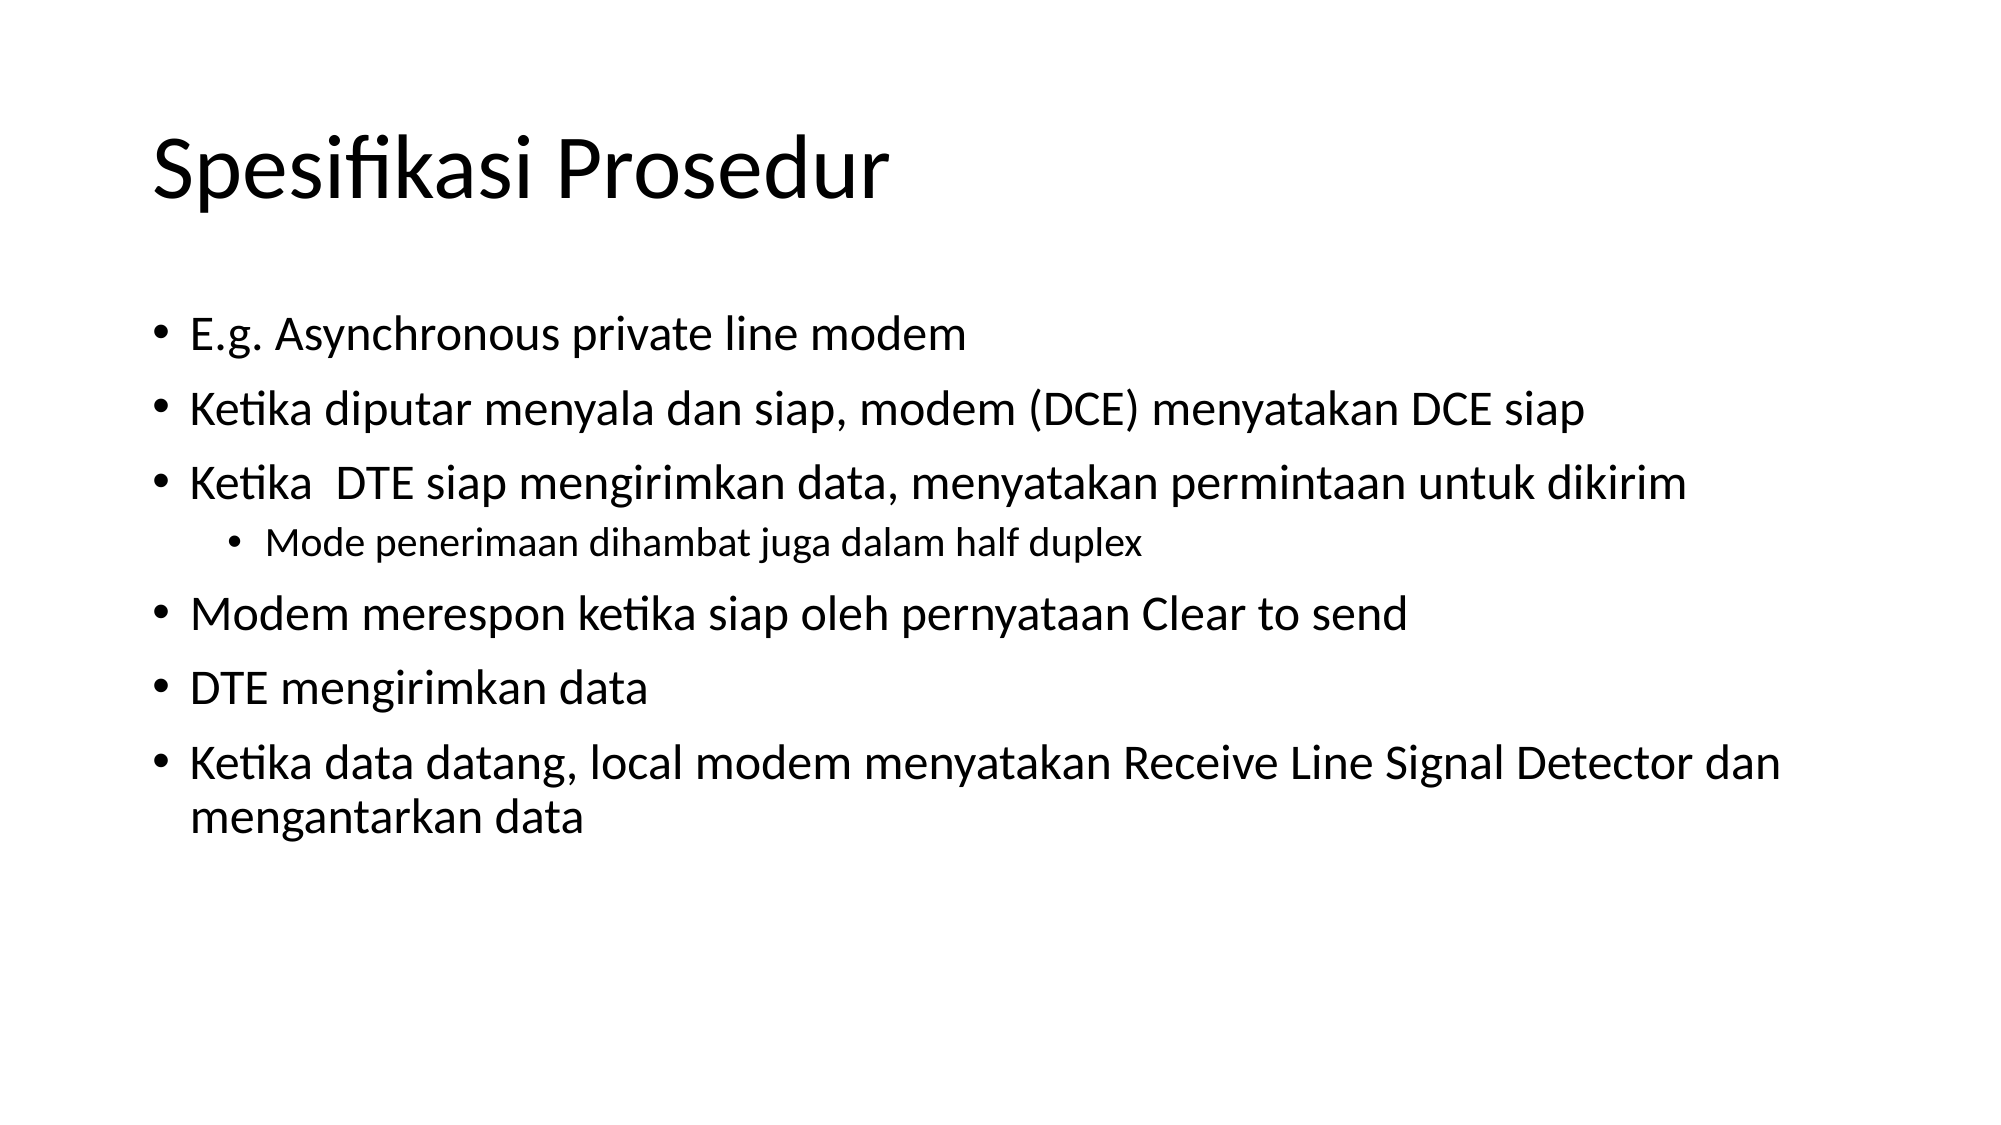

# Spesifikasi Prosedur
E.g. Asynchronous private line modem
Ketika diputar menyala dan siap, modem (DCE) menyatakan DCE siap
Ketika  DTE siap mengirimkan data, menyatakan permintaan untuk dikirim
Mode penerimaan dihambat juga dalam half duplex
Modem merespon ketika siap oleh pernyataan Clear to send
DTE mengirimkan data
Ketika data datang, local modem menyatakan Receive Line Signal Detector dan mengantarkan data